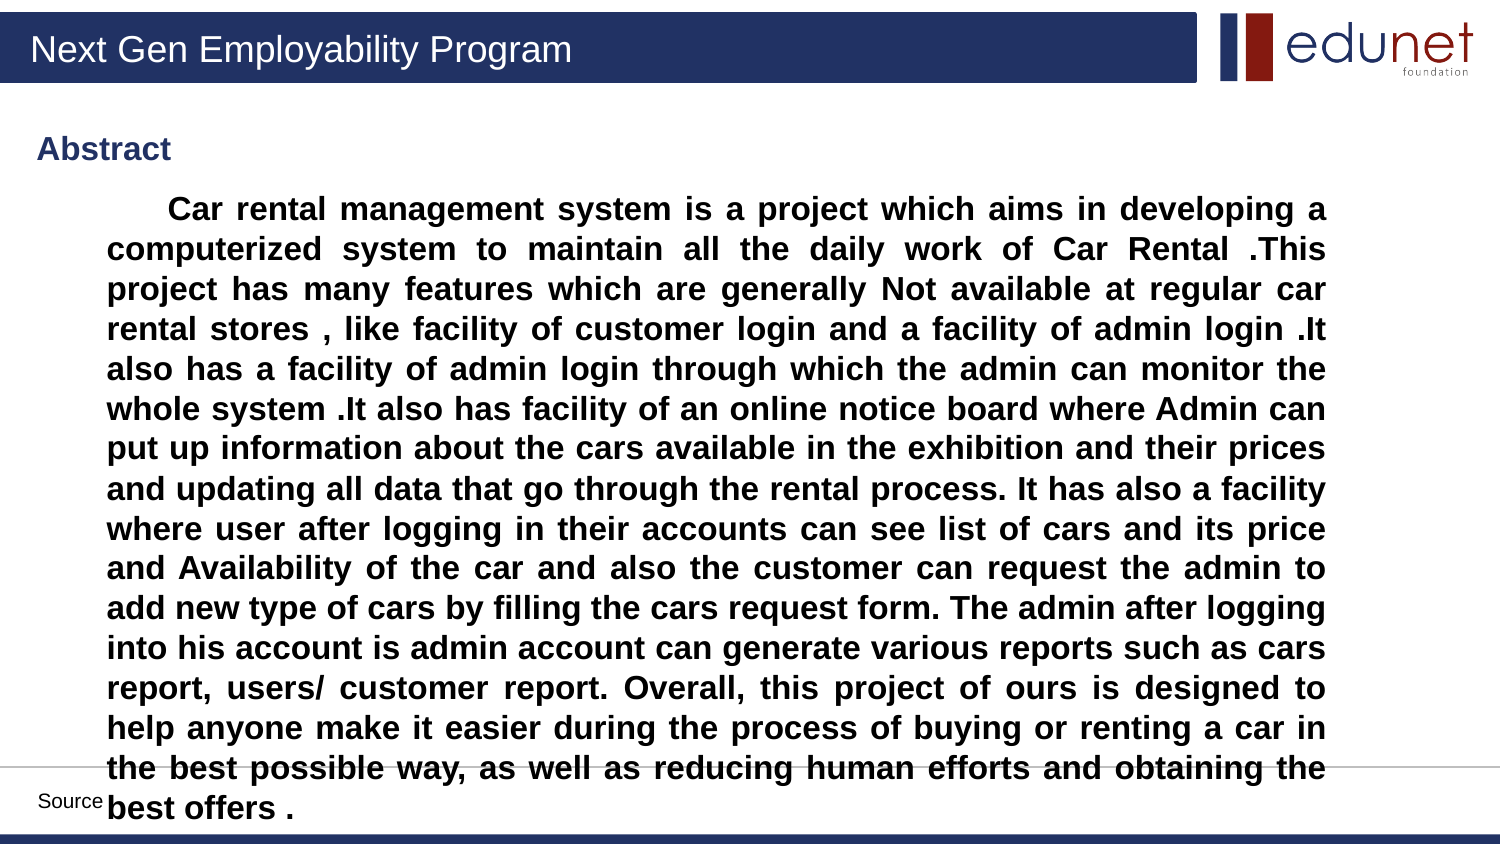

Abstract
     Car rental management system is a project which aims in developing a computerized system to maintain all the daily work of Car Rental .This project has many features which are generally Not available at regular car rental stores , like facility of customer login and a facility of admin login .It also has a facility of admin login through which the admin can monitor the whole system .It also has facility of an online notice board where Admin can put up information about the cars available in the exhibition and their prices and updating all data that go through the rental process. It has also a facility where user after logging in their accounts can see list of cars and its price and Availability of the car and also the customer can request the admin to add new type of cars by filling the cars request form. The admin after logging into his account is admin account can generate various reports such as cars report, users/ customer report. Overall, this project of ours is designed to help anyone make it easier during the process of buying or renting a car in the best possible way, as well as reducing human efforts and obtaining the best offers .
Source :